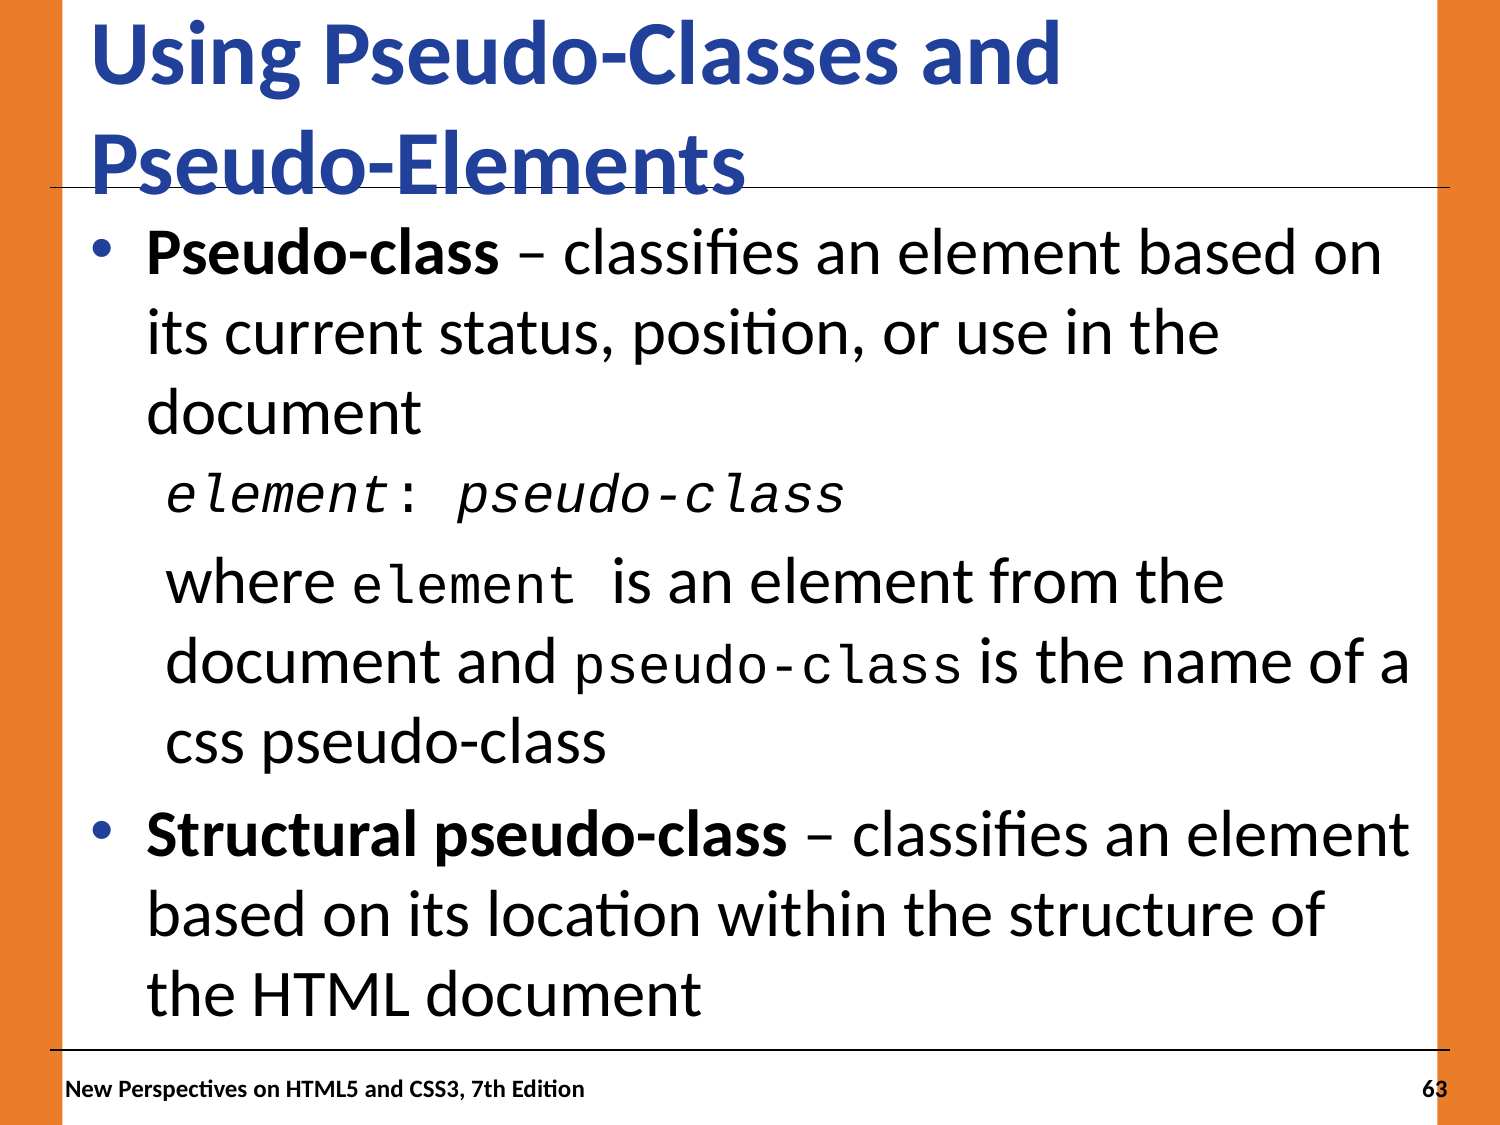

# Using Pseudo-Classes and   Pseudo-Elements
Pseudo-class – classifies an element based on its current status, position, or use in the document
element: pseudo-class
where element is an element from the document and pseudo-class is the name of a css pseudo-class
Structural pseudo-class – classifies an element based on its location within the structure of the HTML document

New Perspectives on HTML5 and CSS3, 7th Edition
63